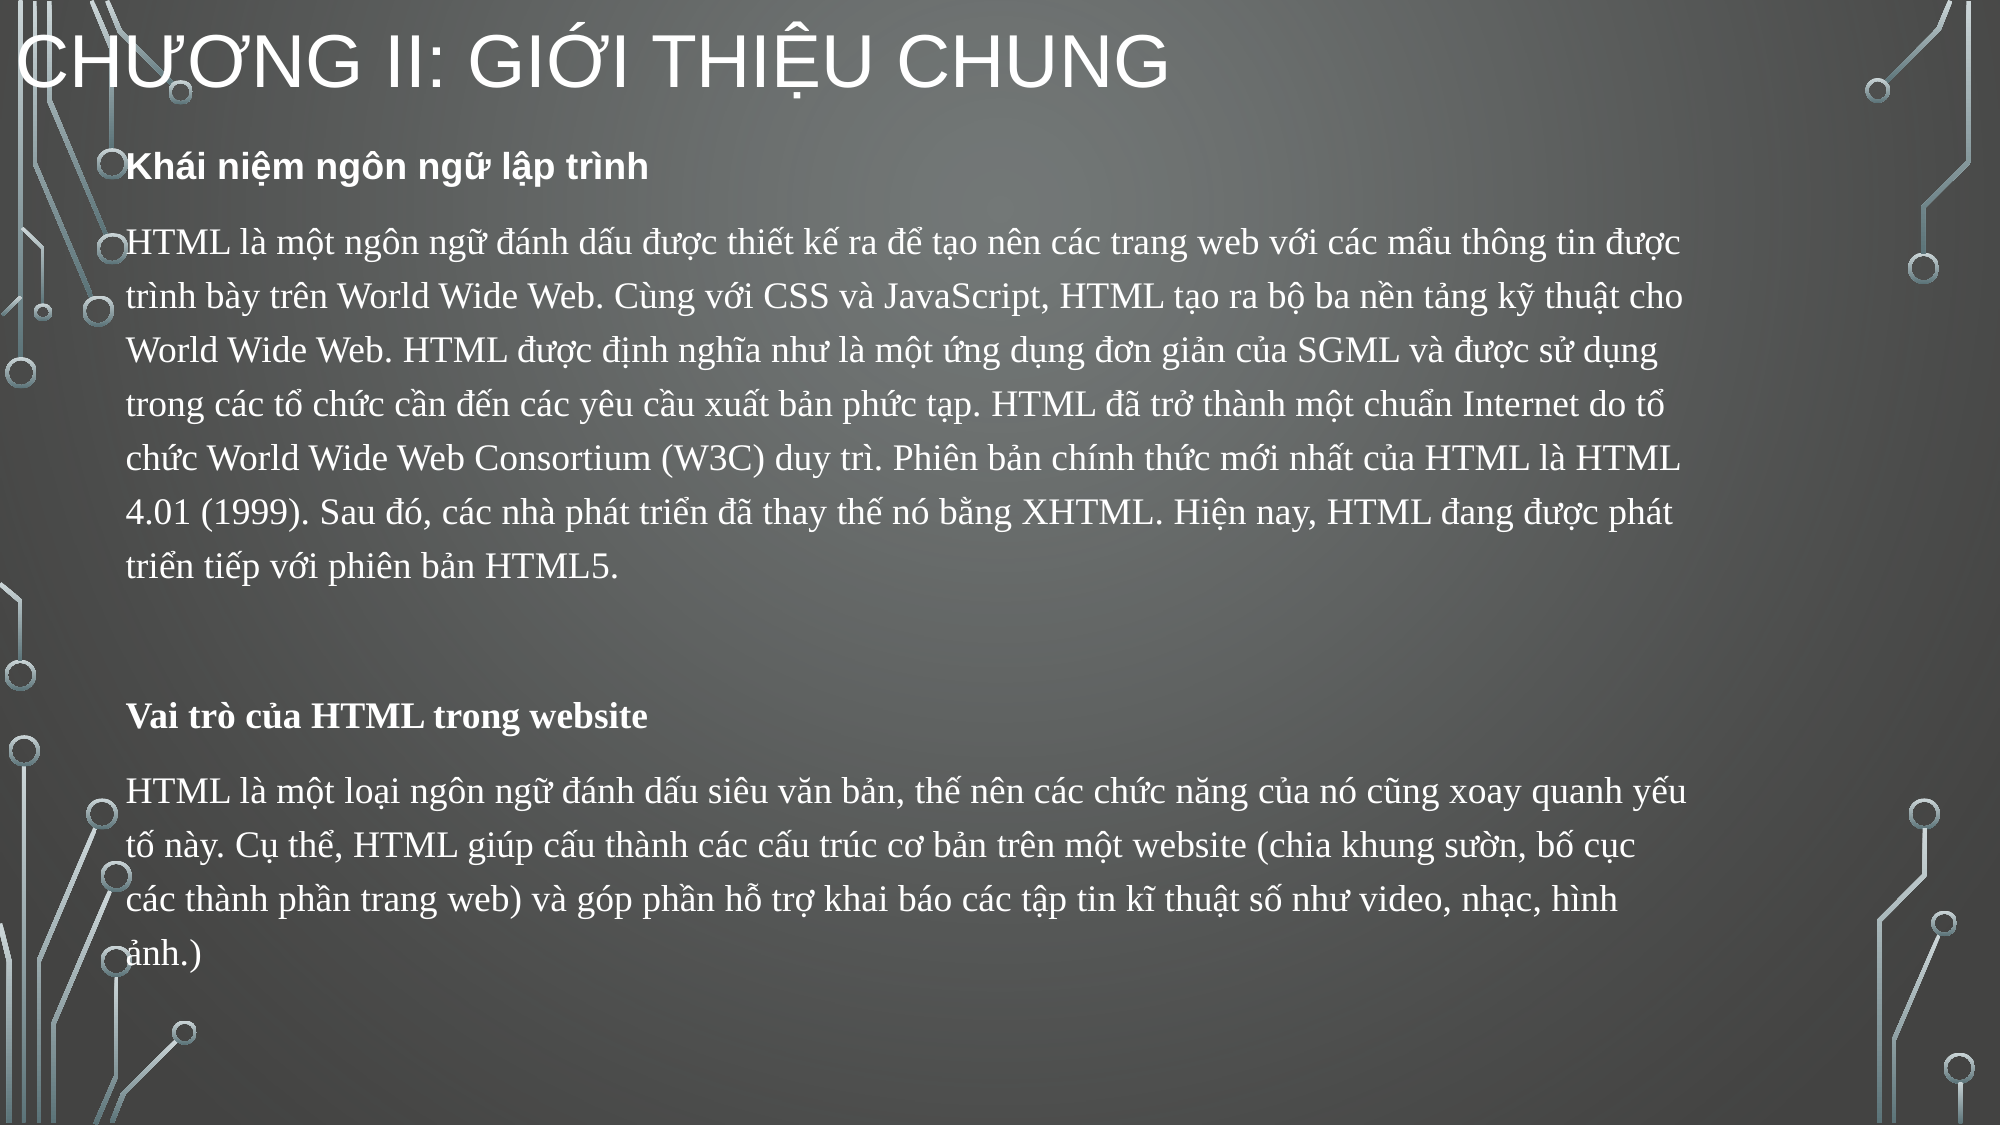

# Chương II: Giới thiệu chung
Khái niệm ngôn ngữ lập trình
HTML là một ngôn ngữ đánh dấu được thiết kế ra để tạo nên các trang web với các mẩu thông tin được trình bày trên World Wide Web. Cùng với CSS và JavaScript, HTML tạo ra bộ ba nền tảng kỹ thuật cho World Wide Web. HTML được định nghĩa như là một ứng dụng đơn giản của SGML và được sử dụng trong các tổ chức cần đến các yêu cầu xuất bản phức tạp. HTML đã trở thành một chuẩn Internet do tổ chức World Wide Web Consortium (W3C) duy trì. Phiên bản chính thức mới nhất của HTML là HTML 4.01 (1999). Sau đó, các nhà phát triển đã thay thế nó bằng XHTML. Hiện nay, HTML đang được phát triển tiếp với phiên bản HTML5.

Vai trò của HTML trong website
HTML là một loại ngôn ngữ đánh dấu siêu văn bản, thế nên các chức năng của nó cũng xoay quanh yếu tố này. Cụ thể, HTML giúp cấu thành các cấu trúc cơ bản trên một website (chia khung sườn, bố cục các thành phần trang web) và góp phần hỗ trợ khai báo các tập tin kĩ thuật số như video, nhạc, hình ảnh.)